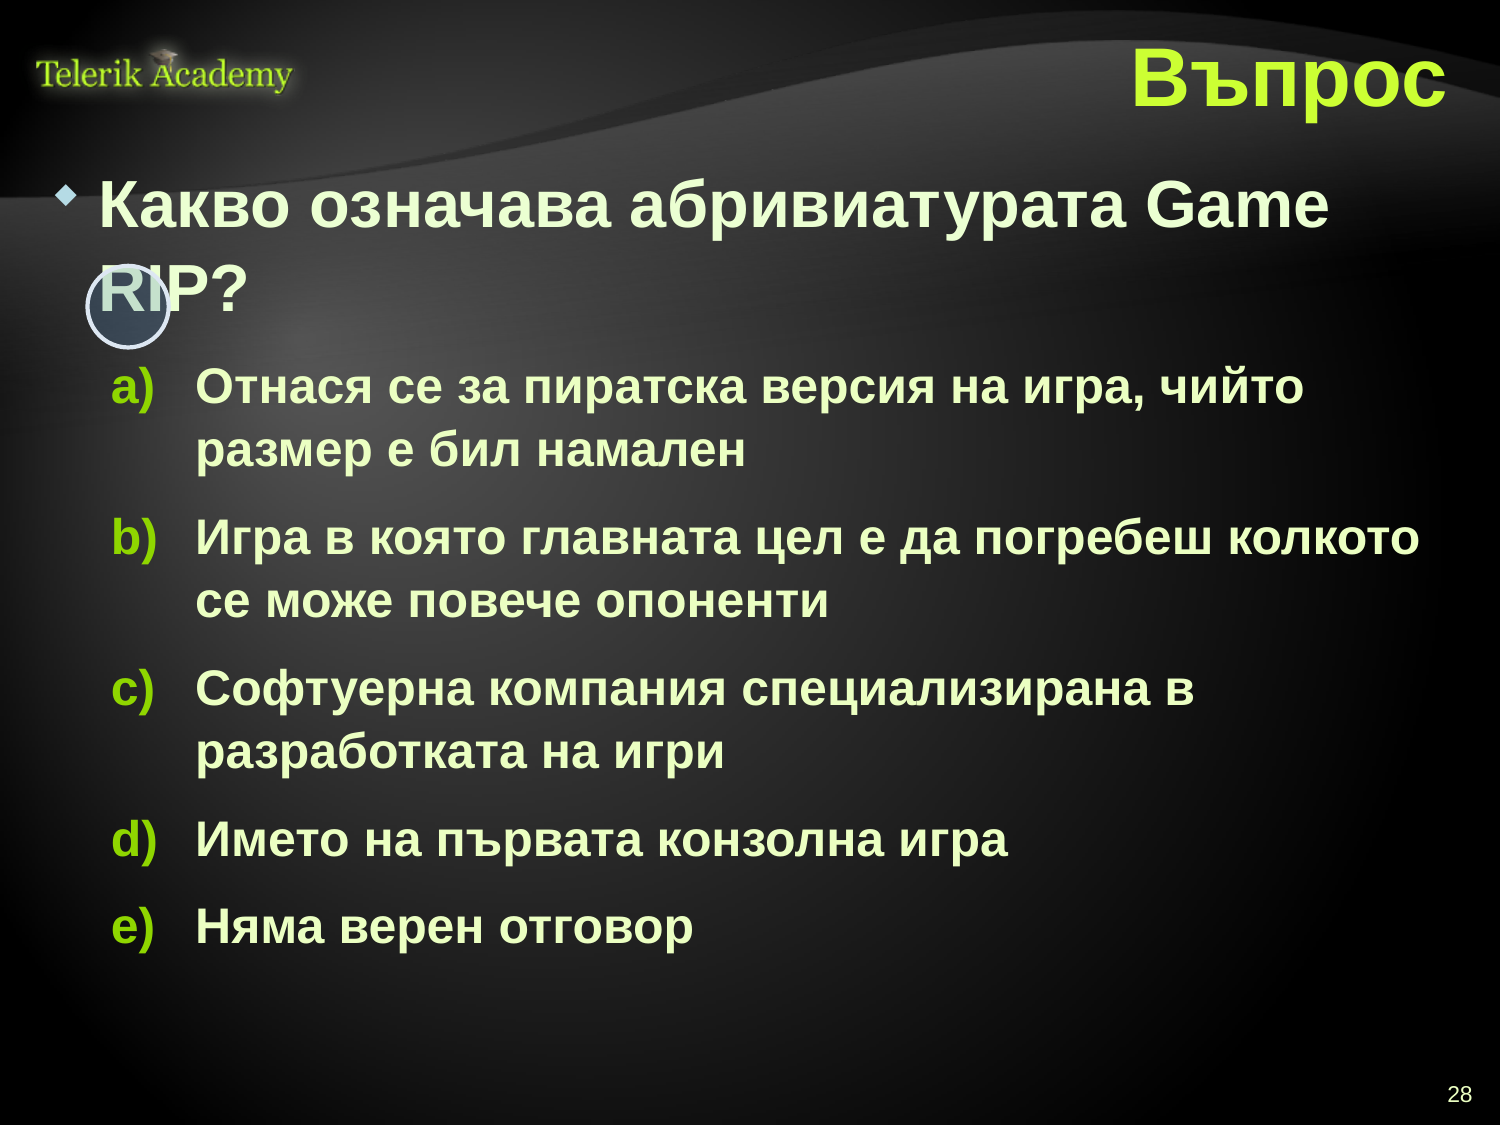

# Въпрос
Какво означава абривиатурата Game RIP?
Отнася се за пиратска версия на игра, чийто размер е бил намален
Игра в която главната цел е да погребеш колкото се може повече опоненти
Софтуерна компания специализирана в разработката на игри
Името на първата конзолна игра
Няма верен отговор

28